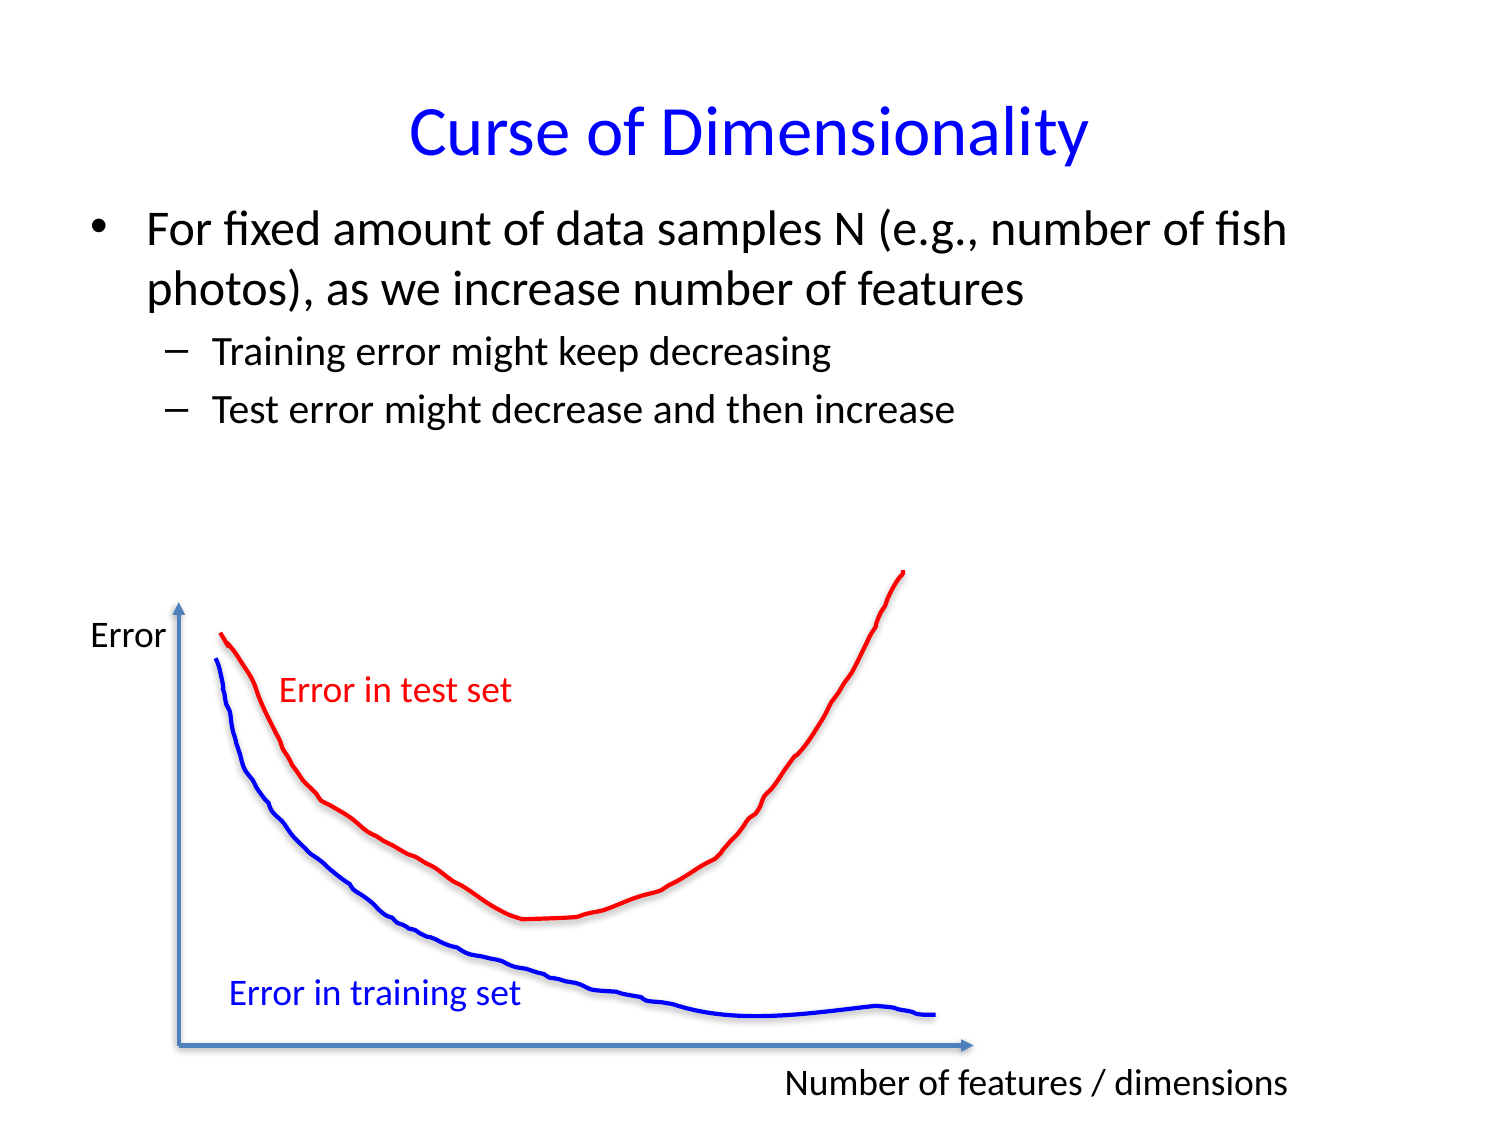

# Curse of Dimensionality
For fixed amount of data samples N (e.g., number of fish photos), as we increase number of features
Training error might keep decreasing
Test error might decrease and then increase

Error
Error in test set

Error in training set
Number of features / dimensions